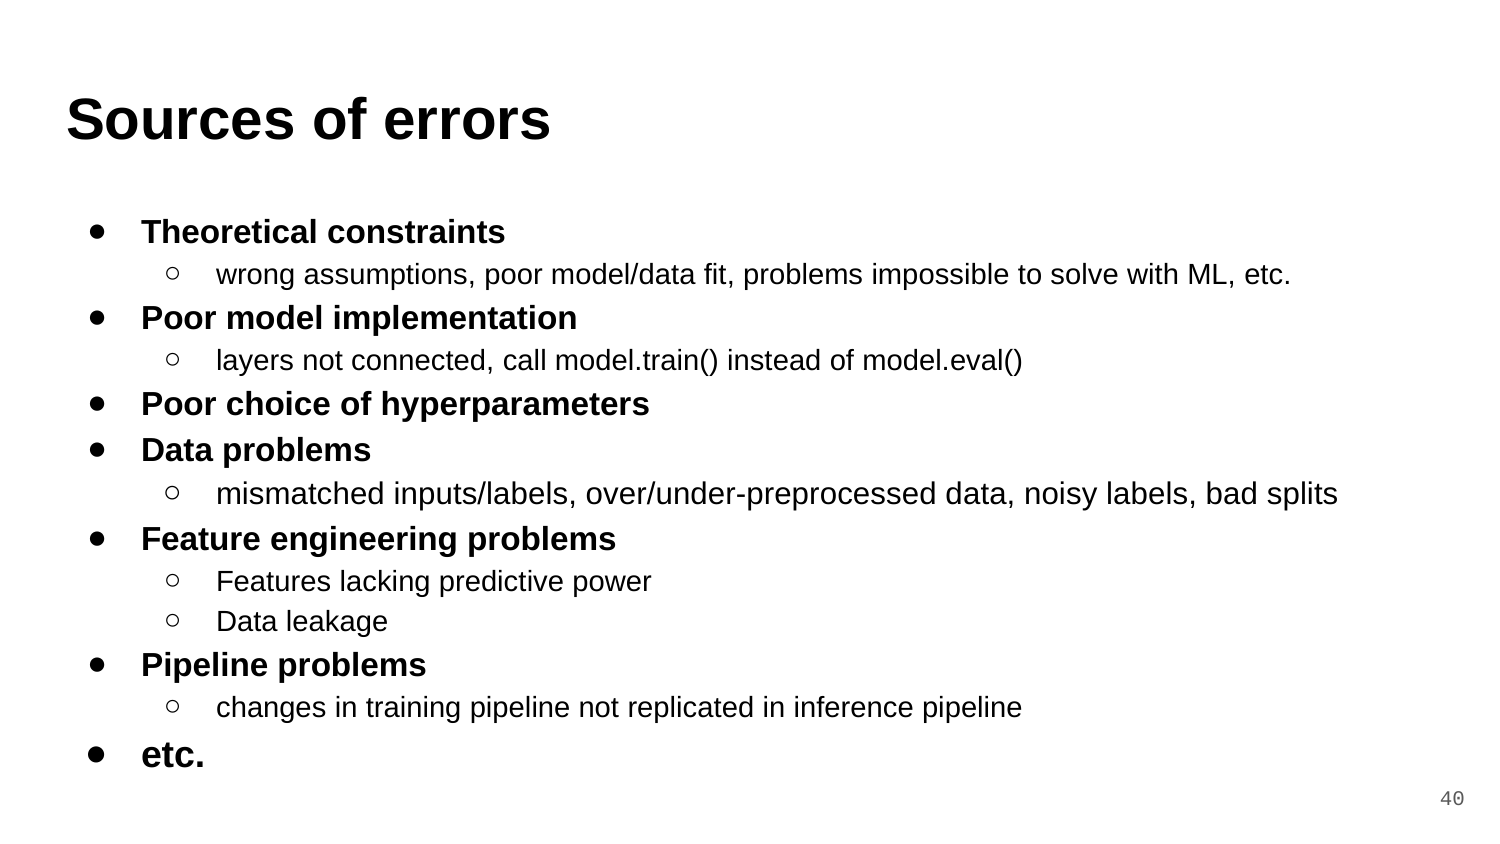

# Sources of errors
Theoretical constraints
wrong assumptions, poor model/data fit, problems impossible to solve with ML, etc.
Poor model implementation
layers not connected, call model.train() instead of model.eval()
Poor choice of hyperparameters
Data problems
mismatched inputs/labels, over/under-preprocessed data, noisy labels, bad splits
Feature engineering problems
Features lacking predictive power
Data leakage
Pipeline problems
changes in training pipeline not replicated in inference pipeline
etc.
40